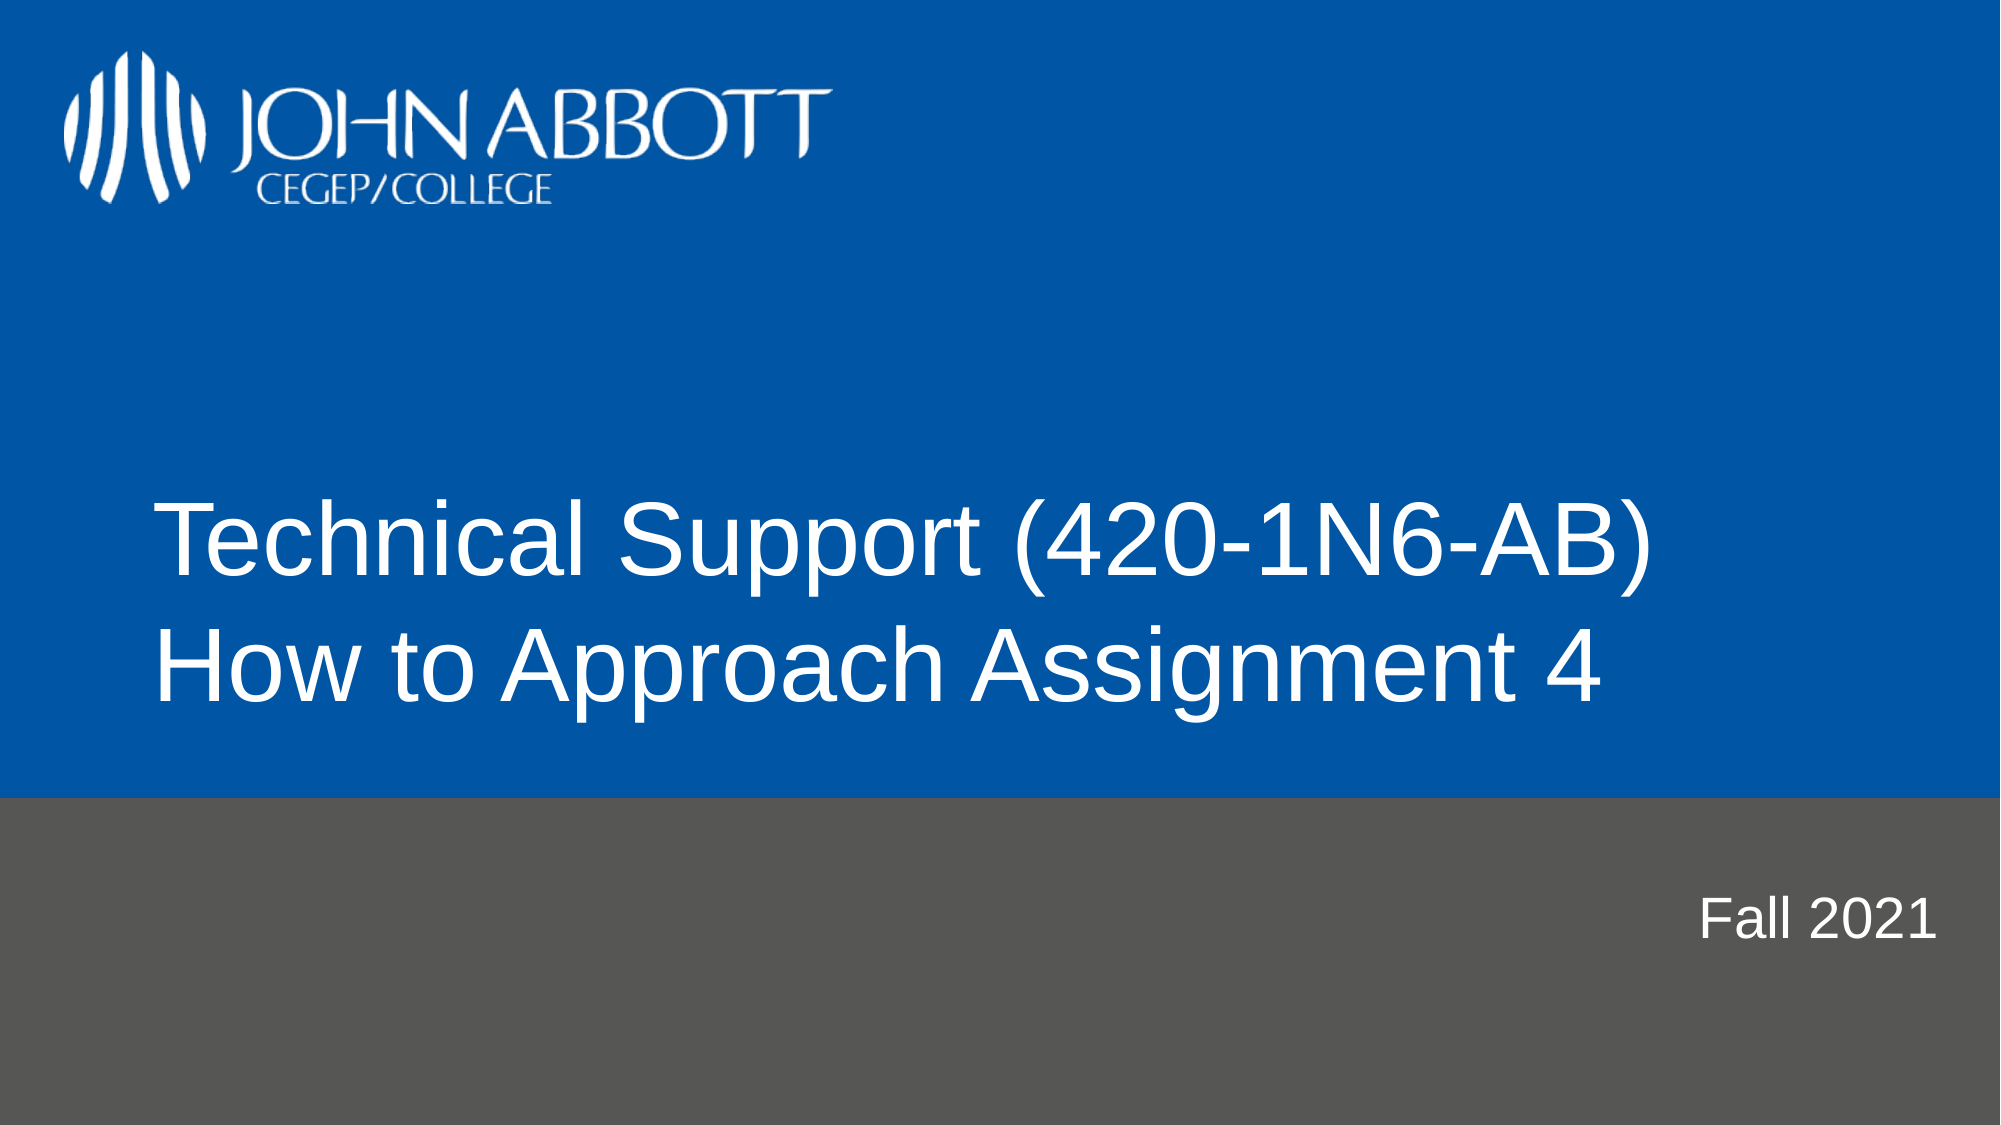

# Technical Support (420-1N6-AB) How to Approach Assignment 4
Fall 2021